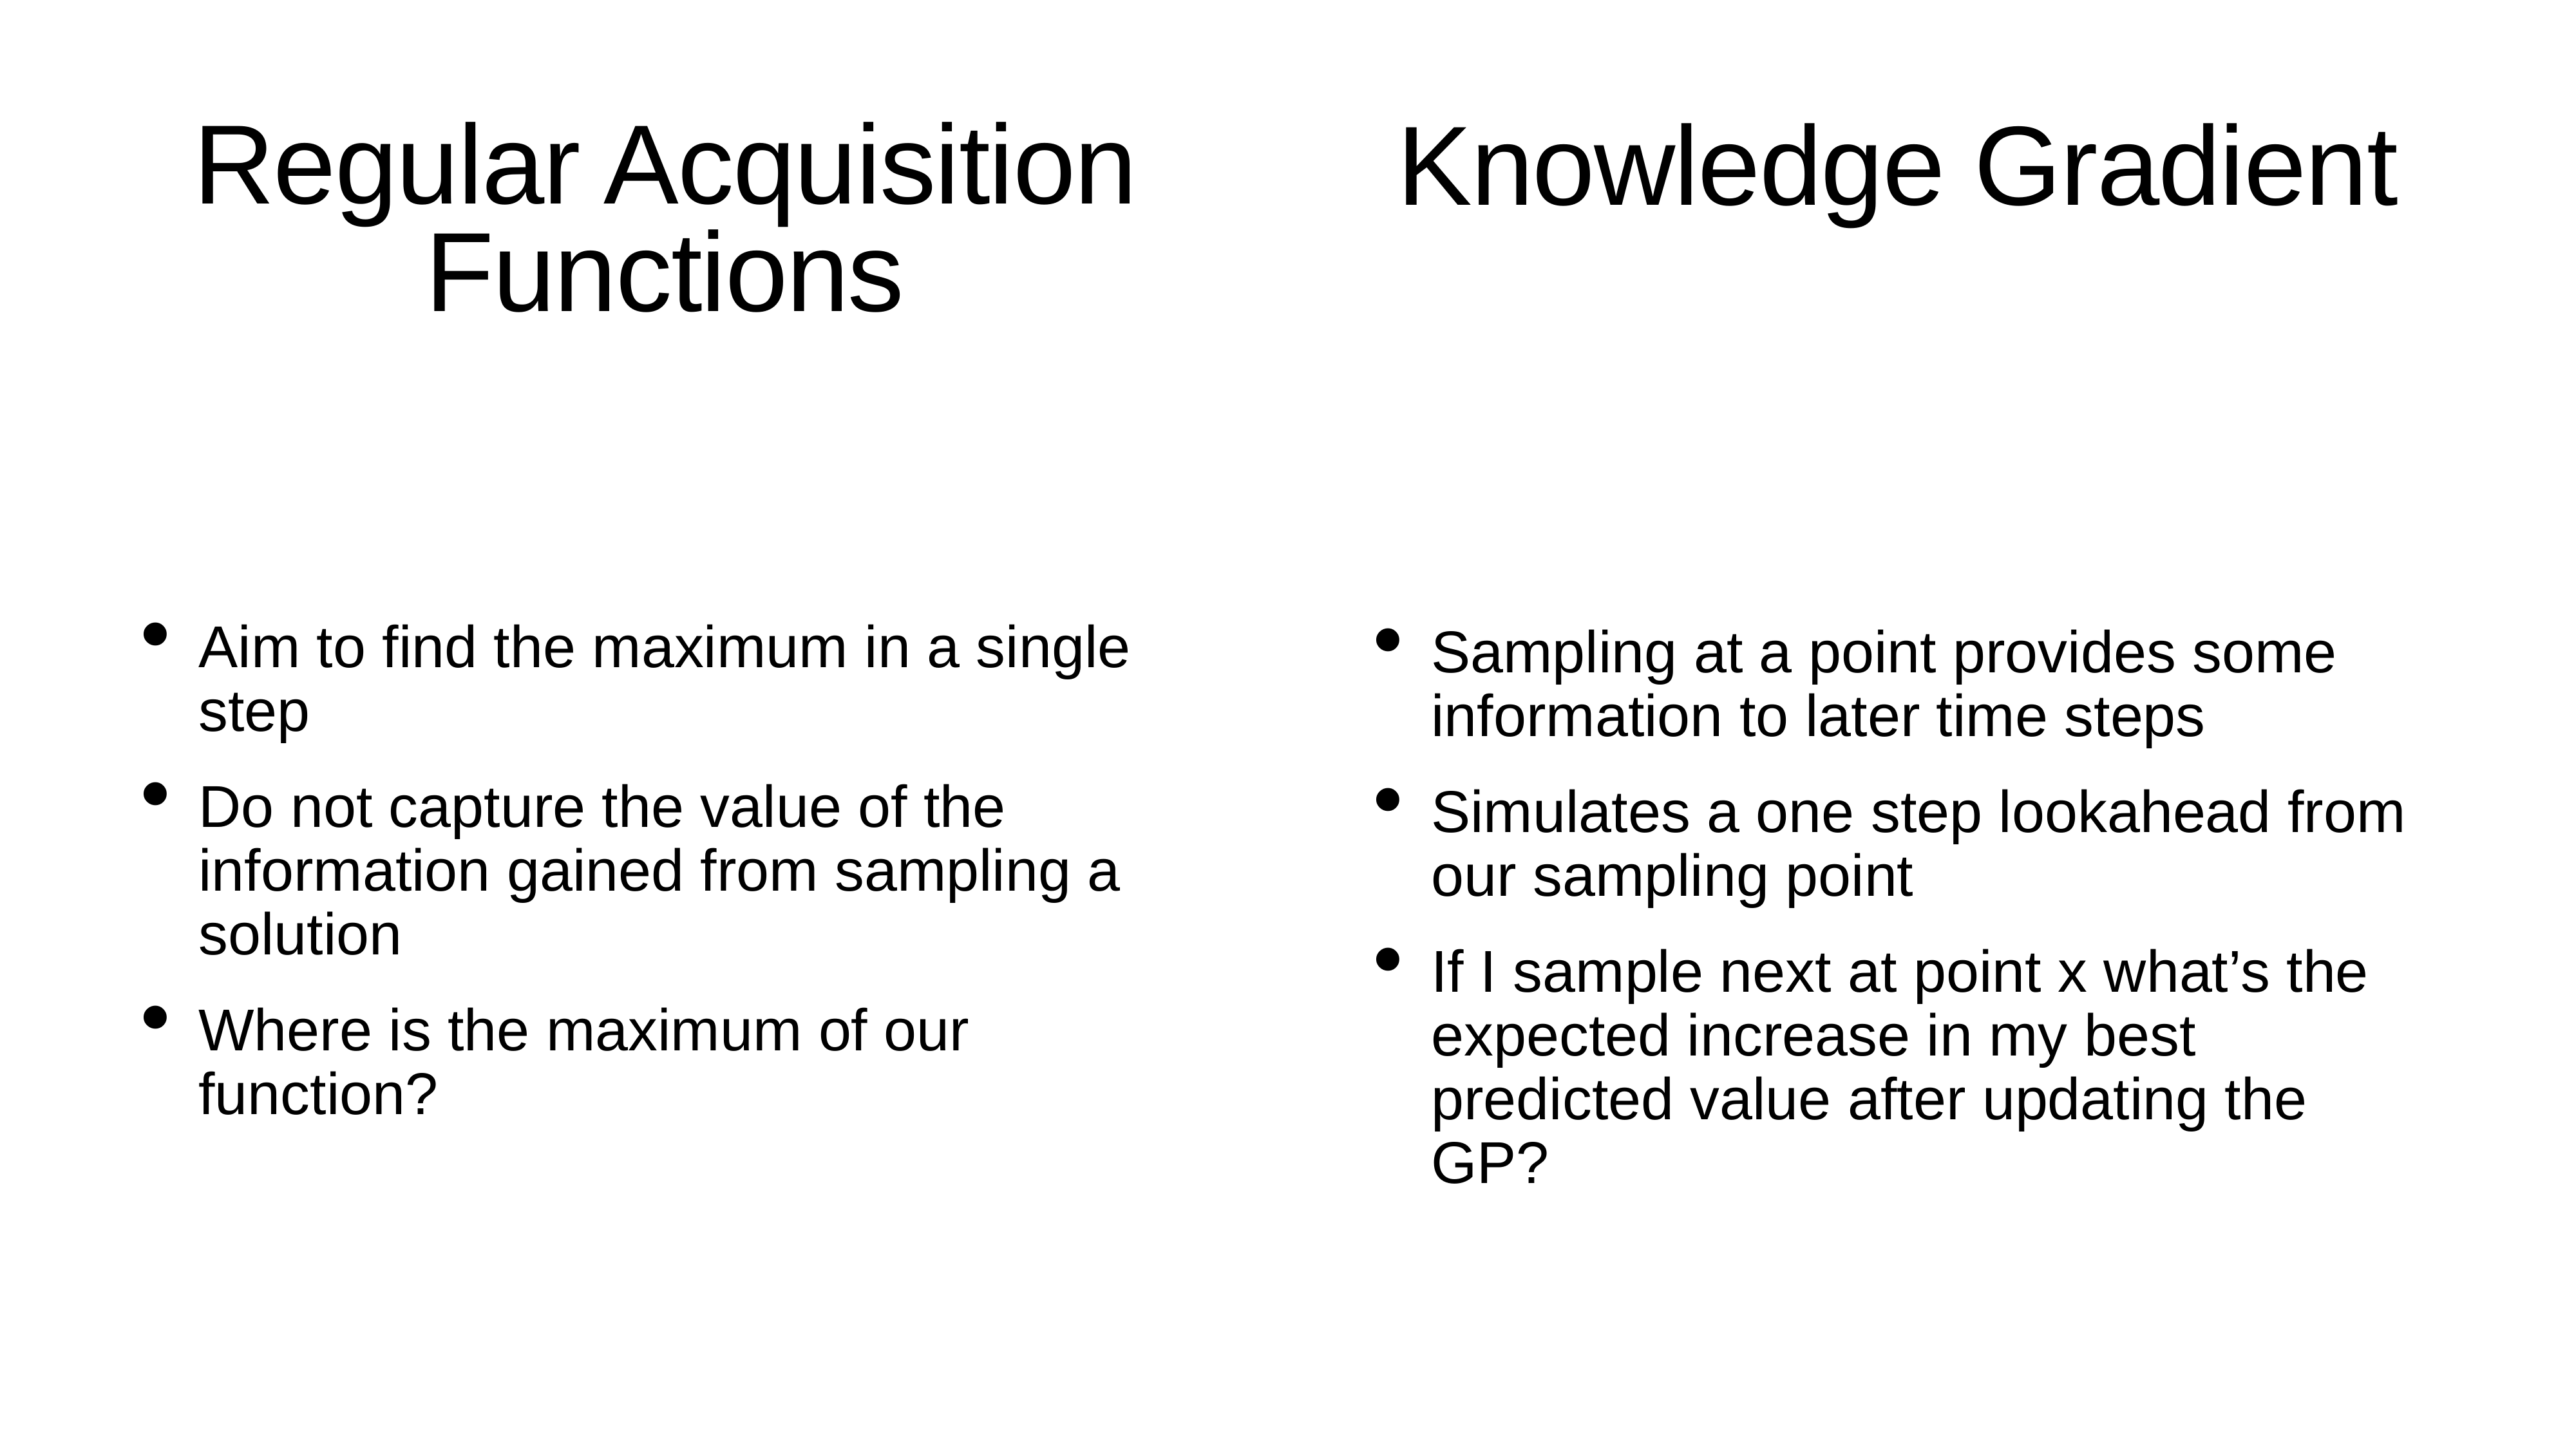

Regular Acquisition Functions
Knowledge Gradient
Sampling at a point provides some information to later time steps
Simulates a one step lookahead from our sampling point
If I sample next at point x what’s the expected increase in my best predicted value after updating the GP?

Aim to find the maximum in a single step
Do not capture the value of the information gained from sampling a solution
Where is the maximum of our function?
2